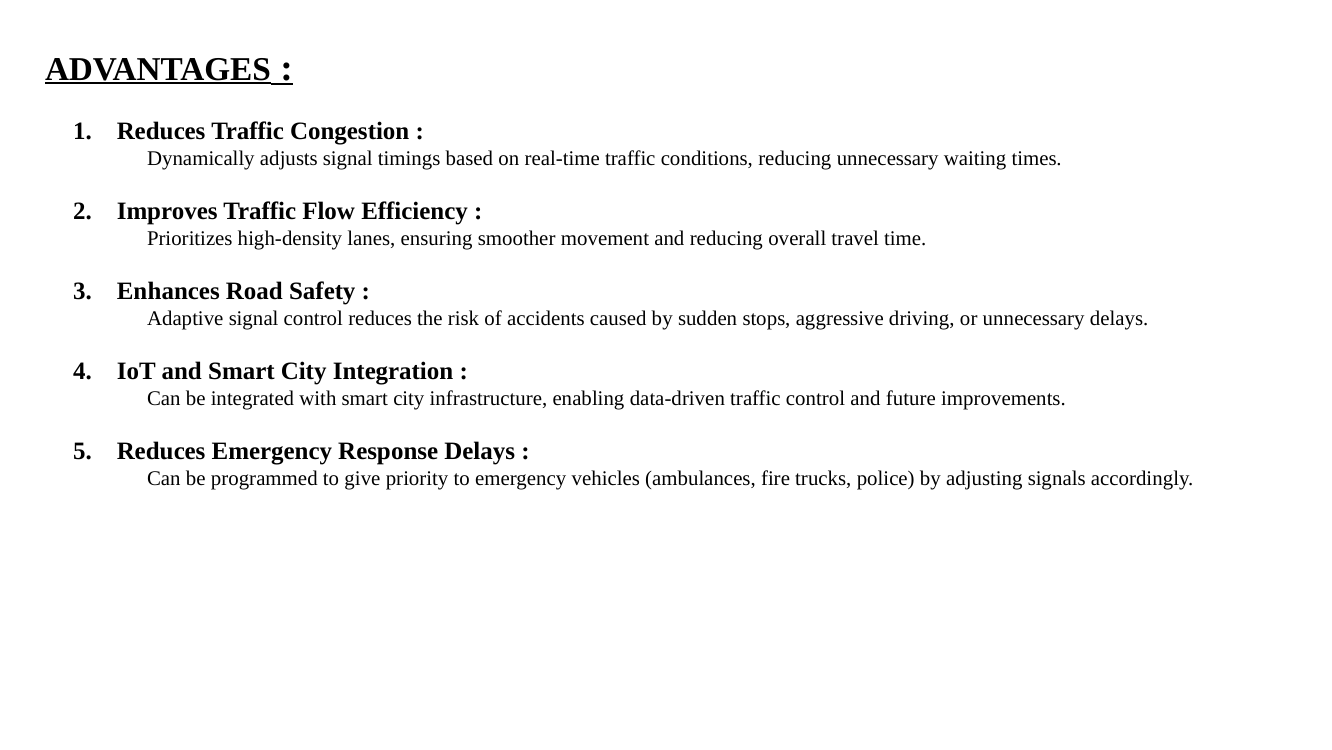

ADVANTAGES :
1.    Reduces Traffic Congestion :
 Dynamically adjusts signal timings based on real-time traffic conditions, reducing unnecessary waiting times.

2. Improves Traffic Flow Efficiency :
 Prioritizes high-density lanes, ensuring smoother movement and reducing overall travel time.

3. Enhances Road Safety :
 Adaptive signal control reduces the risk of accidents caused by sudden stops, aggressive driving, or unnecessary delays.

4. IoT and Smart City Integration :
 Can be integrated with smart city infrastructure, enabling data-driven traffic control and future improvements.

5. Reduces Emergency Response Delays :
 Can be programmed to give priority to emergency vehicles (ambulances, fire trucks, police) by adjusting signals accordingly.